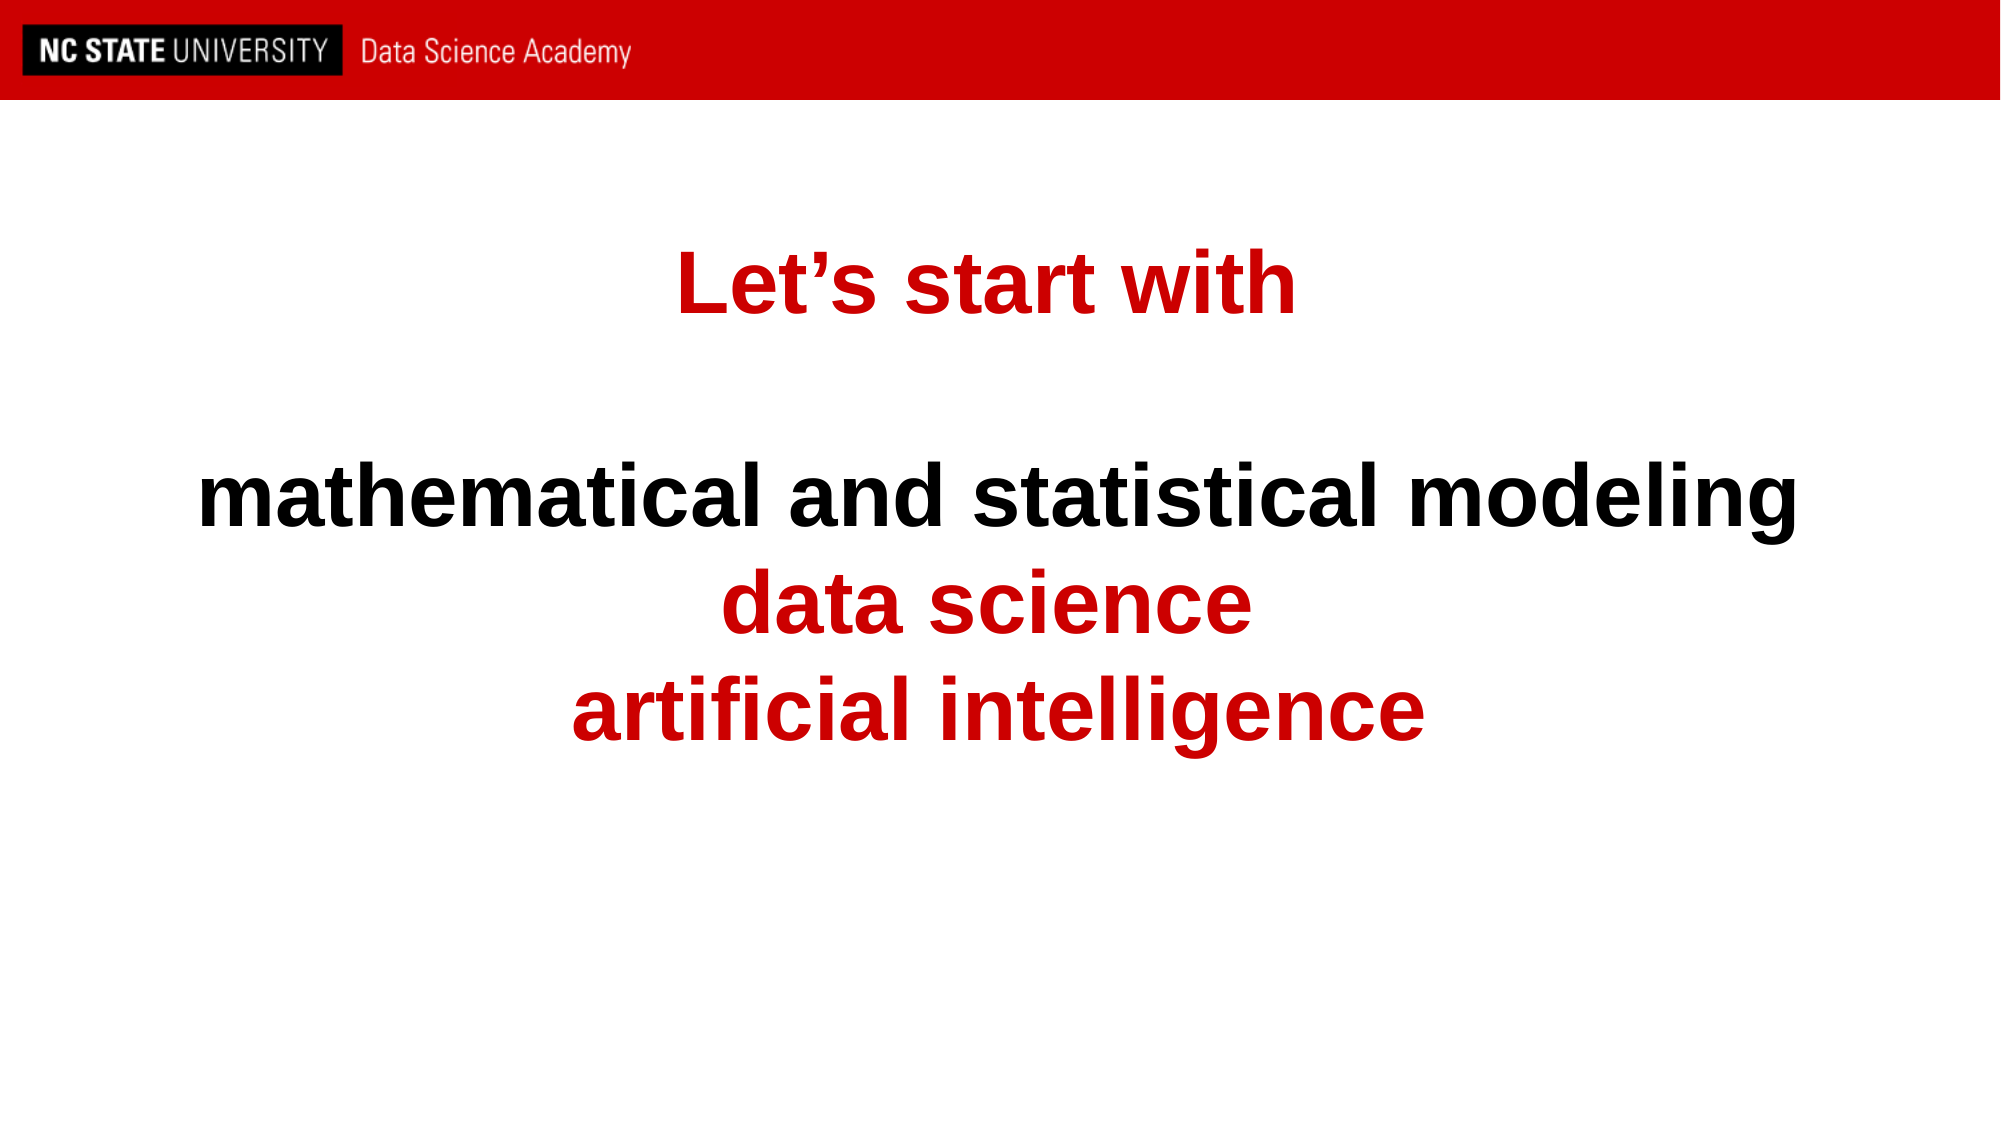

# Let’s start with mathematical and statistical modeling data science artificial intelligence